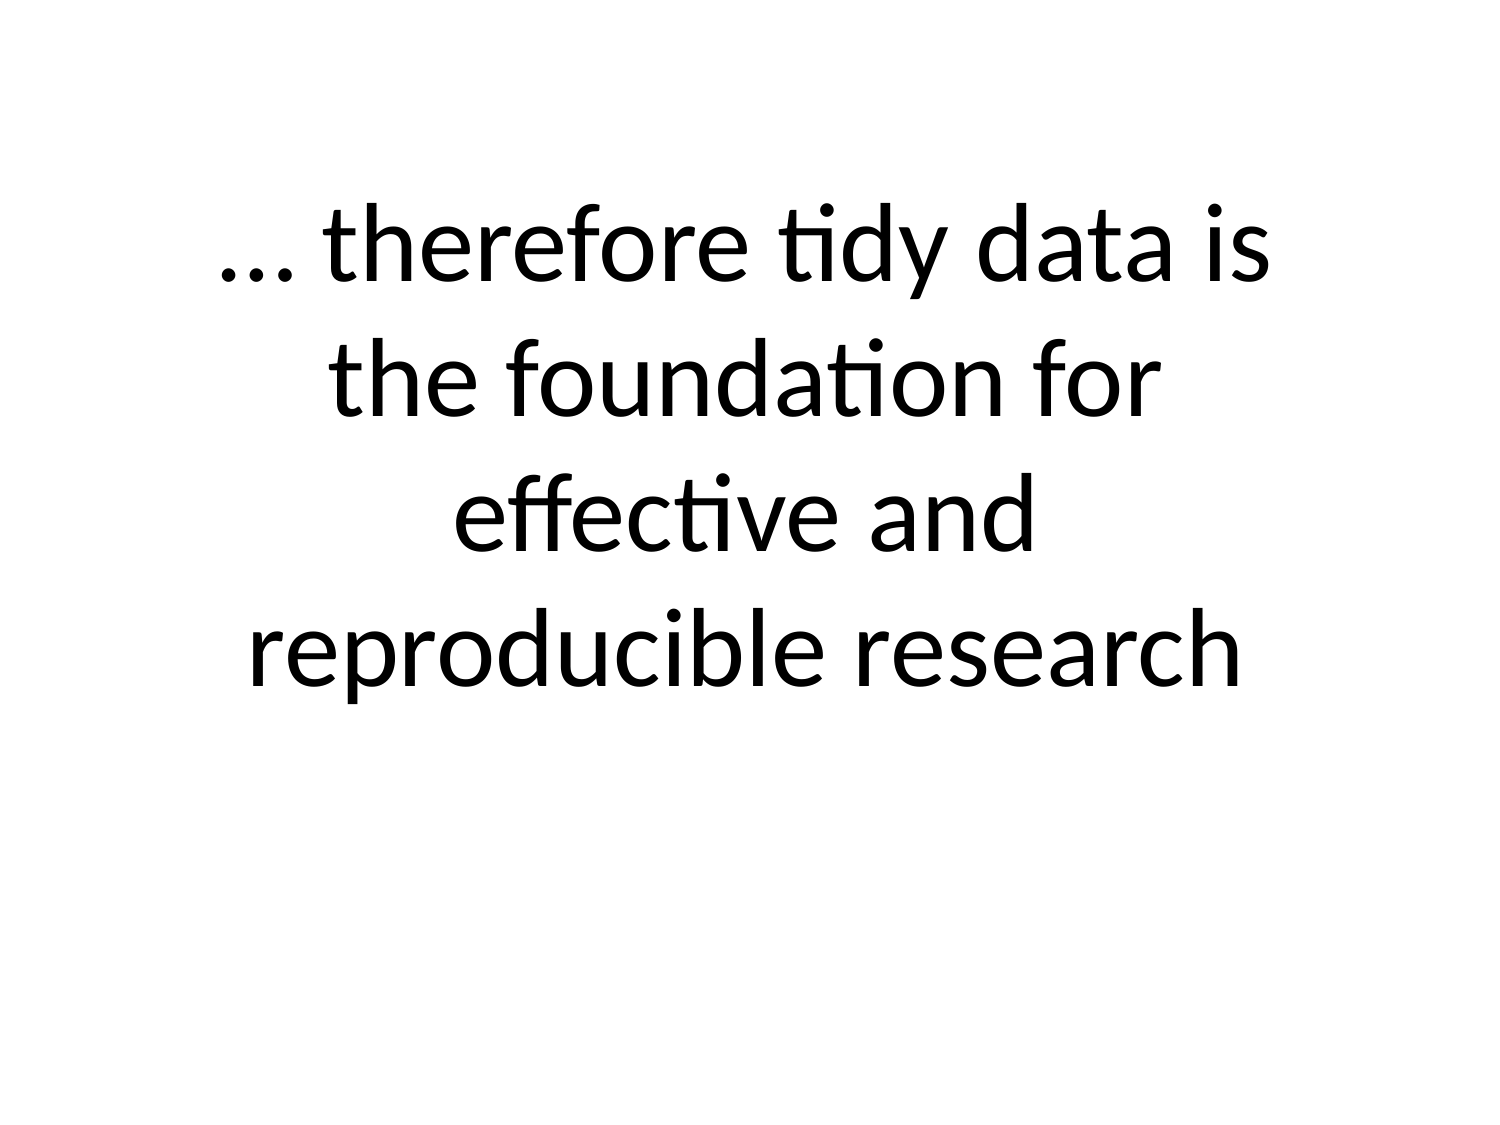

… therefore tidy data is the foundation for effective and reproducible research